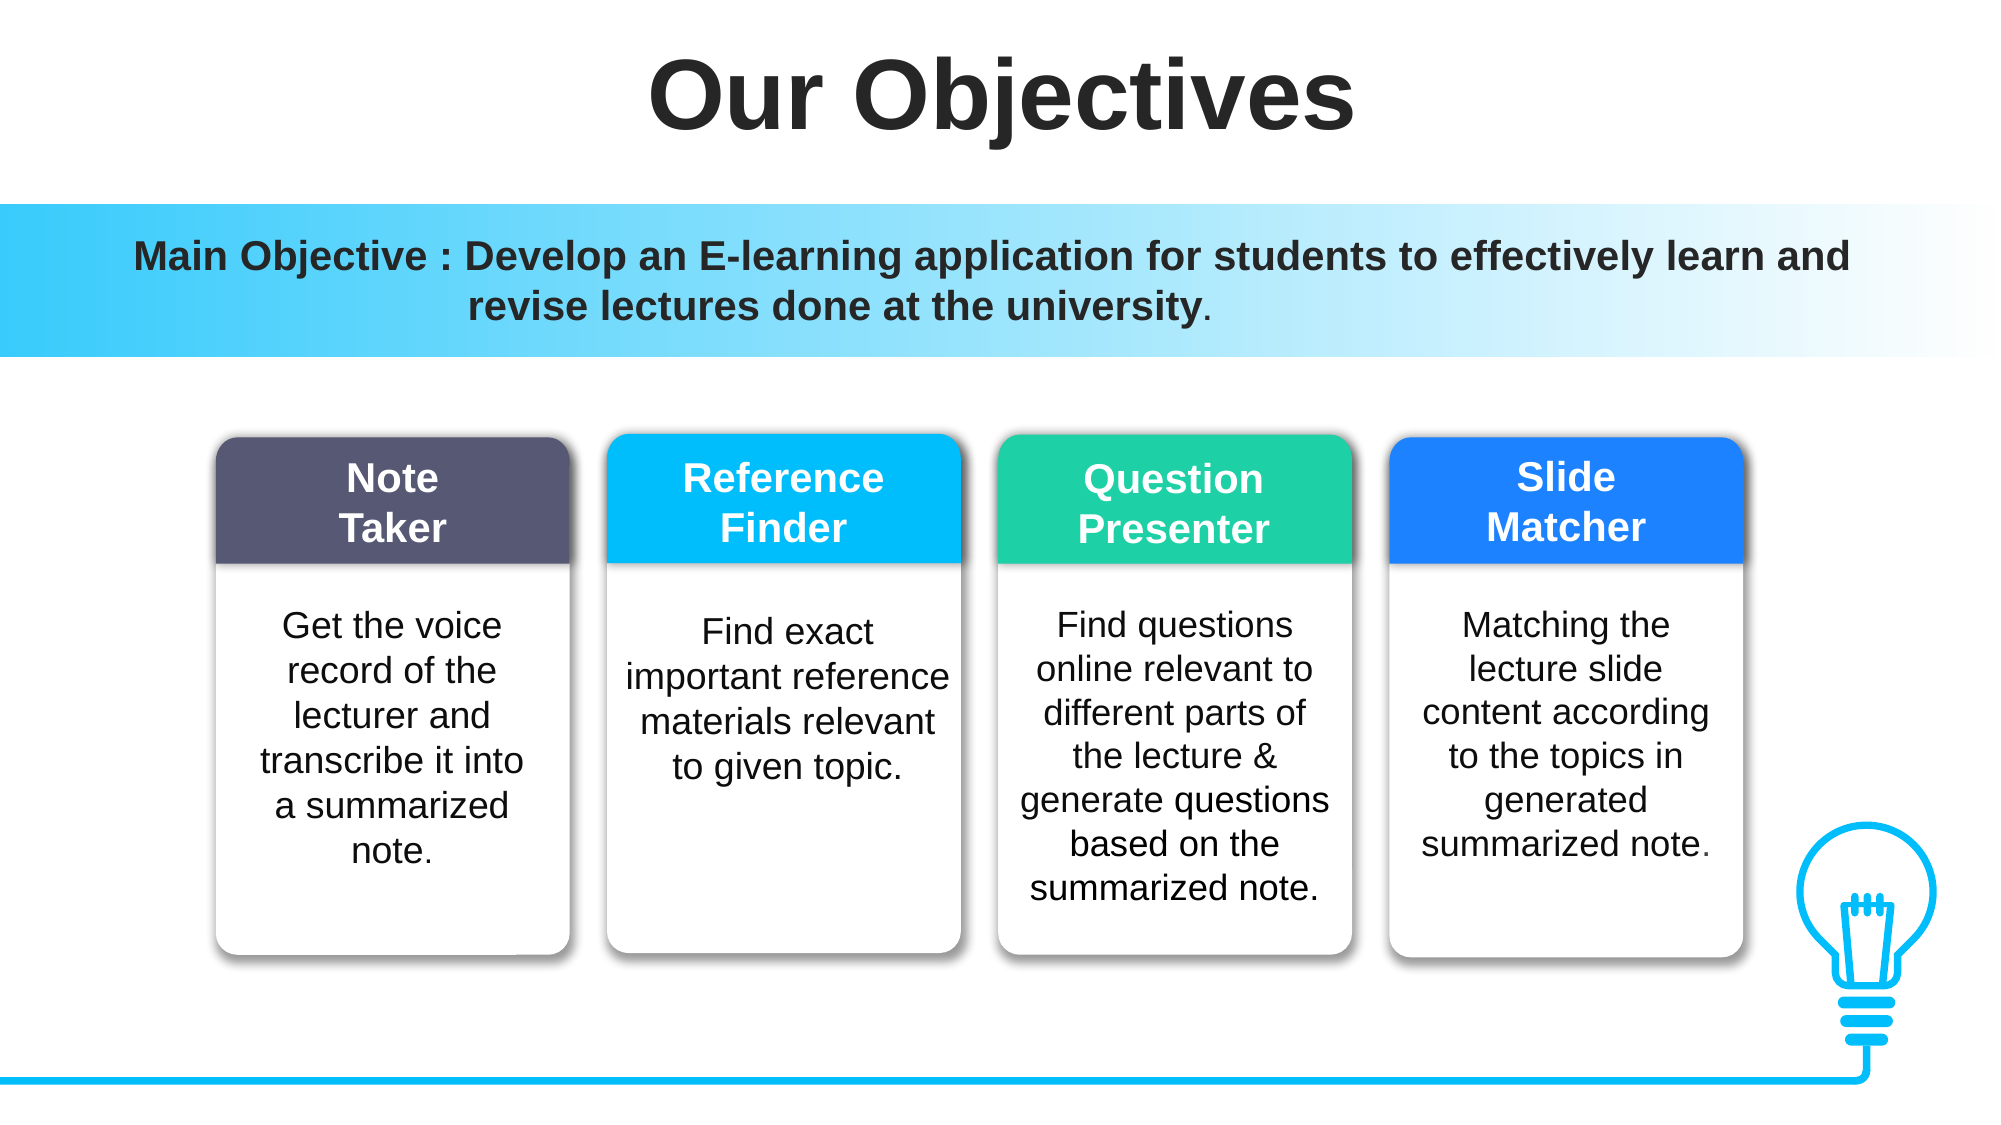

Our Objectives

Main Objective : Develop an E-learning application for students to effectively learn and  		   revise lectures done at the university.

Reference Finder

Question Presenter

Slide Matcher

Note Taker
Get the voice record of the lecturer and transcribe it into a summarized note.
Matching the lecture slide content according to the topics in generated summarized note.
Find questions online relevant to different parts of the lecture & generate questions based on the summarized note.
Find exact important reference materials relevant to given topic.